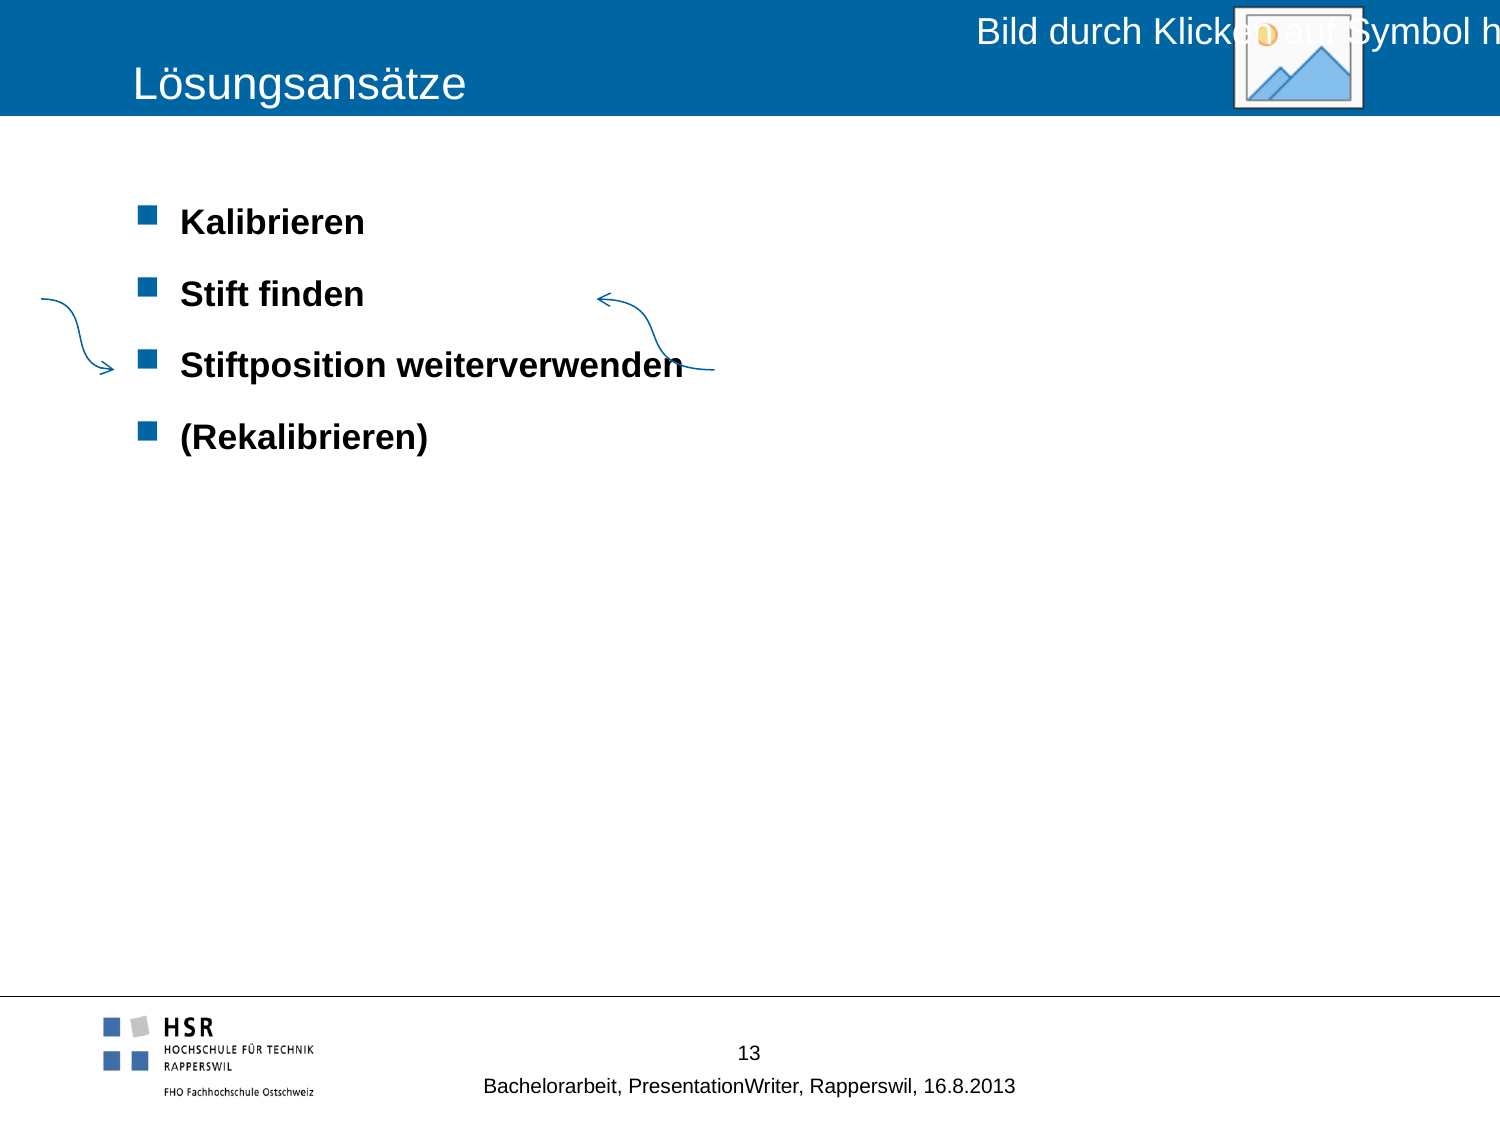

# Lösungsansätze
Kalibrieren
Stift finden
Stiftposition weiterverwenden
(Rekalibrieren)
13
Bachelorarbeit, PresentationWriter, Rapperswil, 16.8.2013